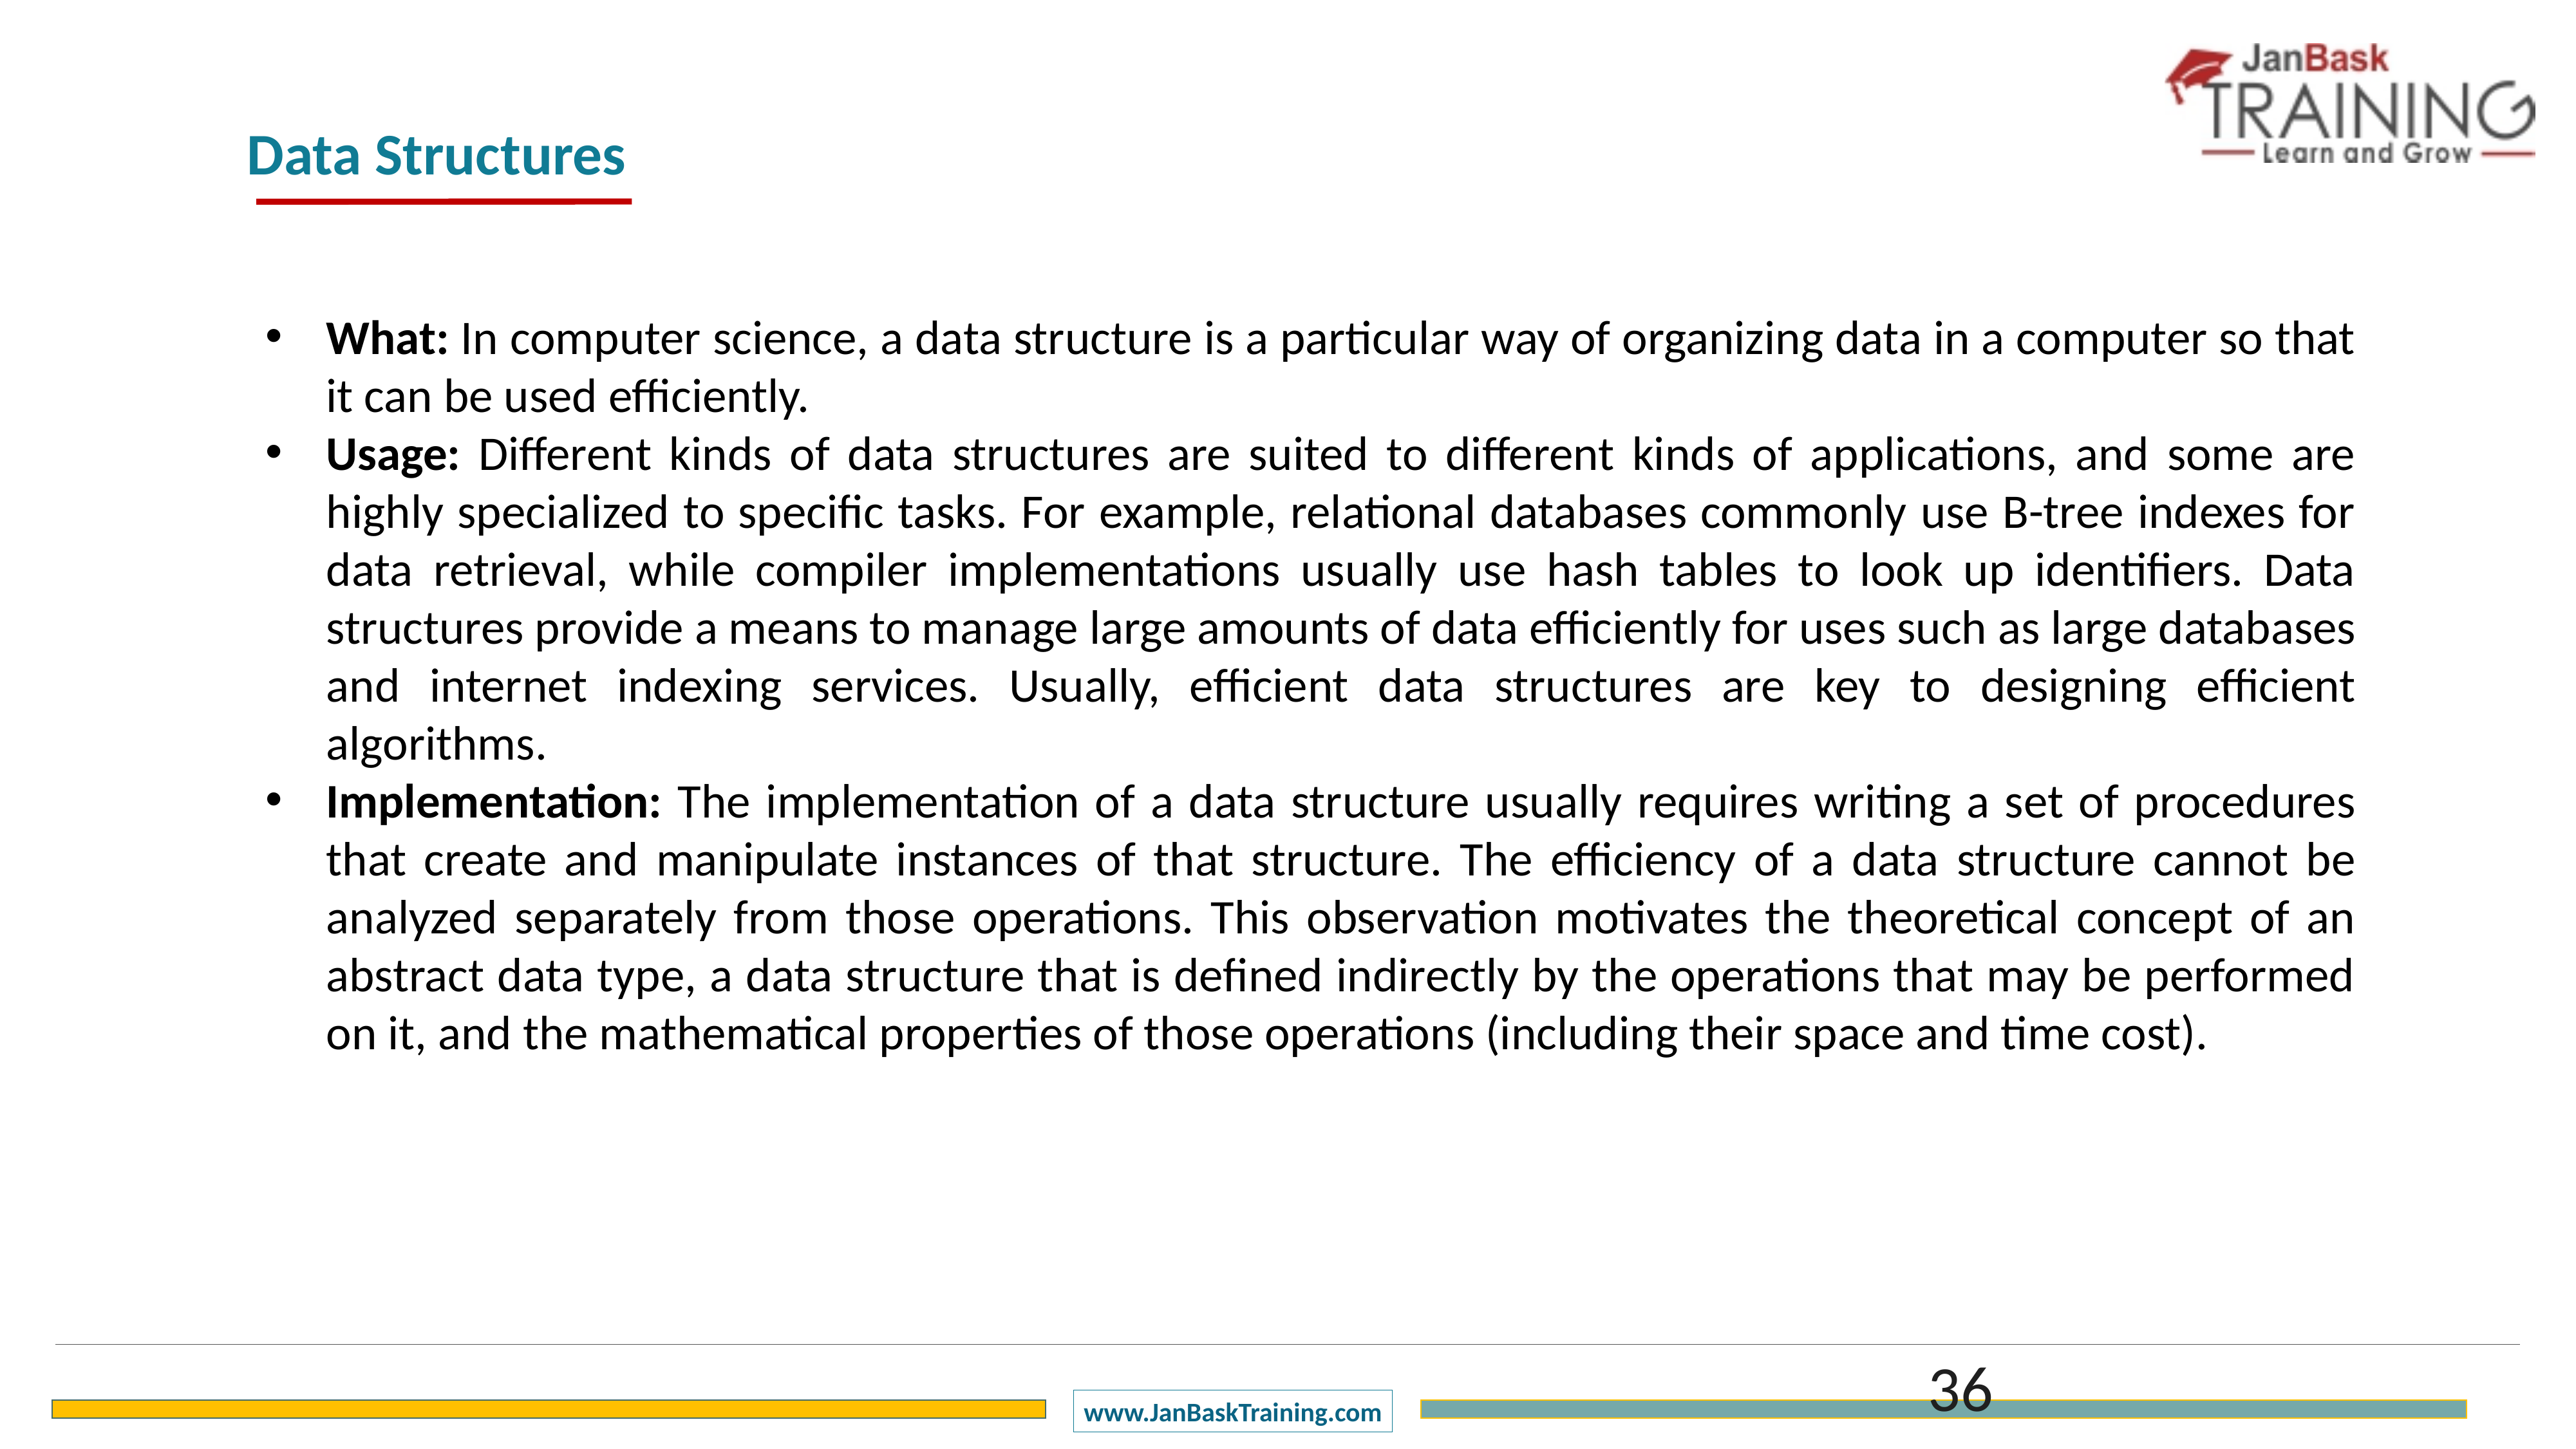

Data Structures
What: In computer science, a data structure is a particular way of organizing data in a computer so that it can be used efficiently.
Usage: Different kinds of data structures are suited to different kinds of applications, and some are highly specialized to specific tasks. For example, relational databases commonly use B-tree indexes for data retrieval, while compiler implementations usually use hash tables to look up identifiers. Data structures provide a means to manage large amounts of data efficiently for uses such as large databases and internet indexing services. Usually, efficient data structures are key to designing efficient algorithms.
Implementation: The implementation of a data structure usually requires writing a set of procedures that create and manipulate instances of that structure. The efficiency of a data structure cannot be analyzed separately from those operations. This observation motivates the theoretical concept of an abstract data type, a data structure that is defined indirectly by the operations that may be performed on it, and the mathematical properties of those operations (including their space and time cost).
Type
Name
36